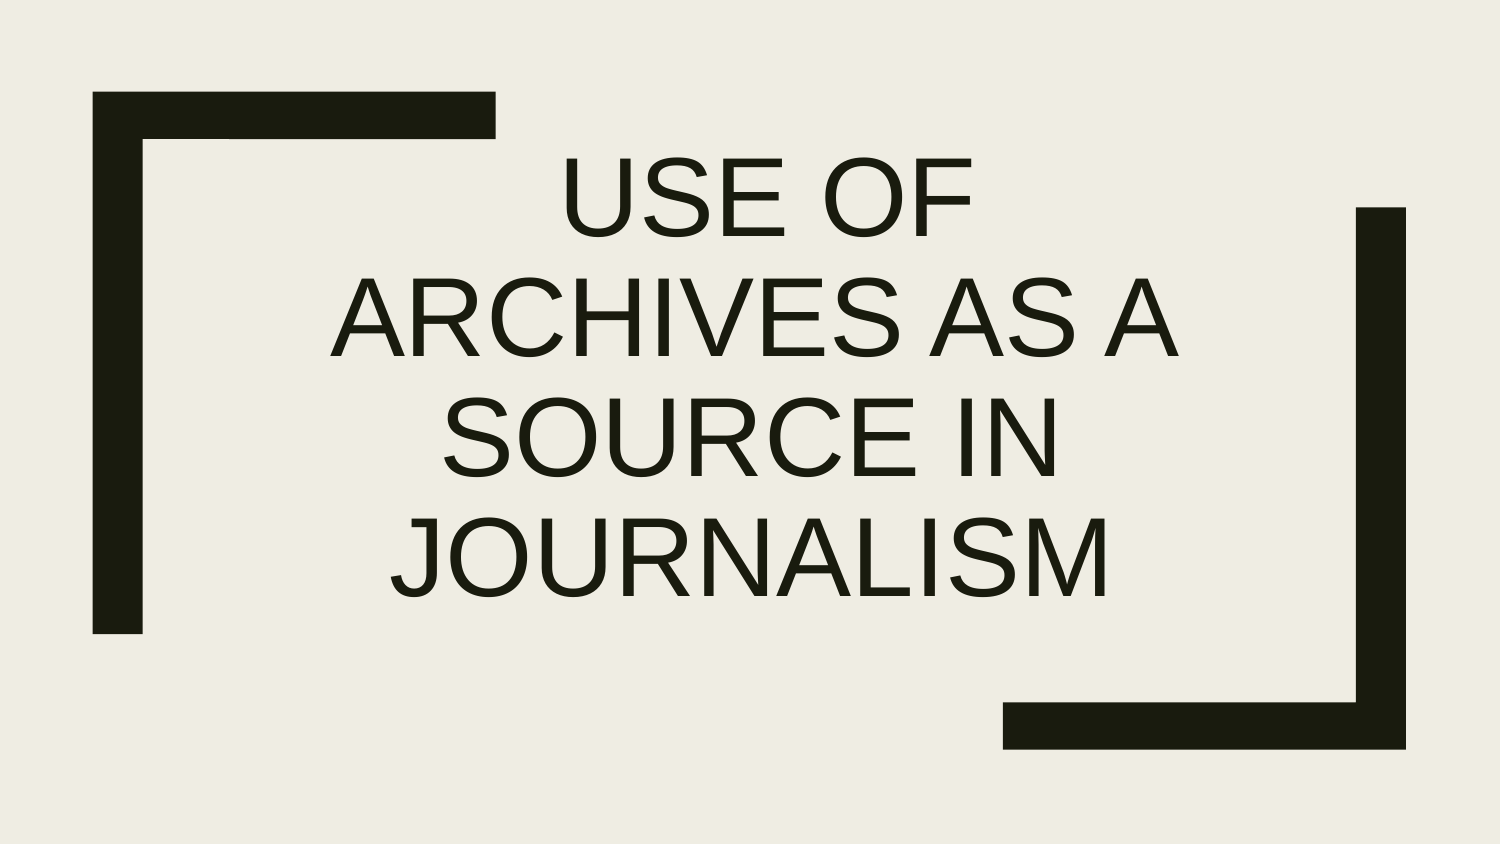

# USE OF ARCHIVES AS A SOURCE IN JOURNALISM